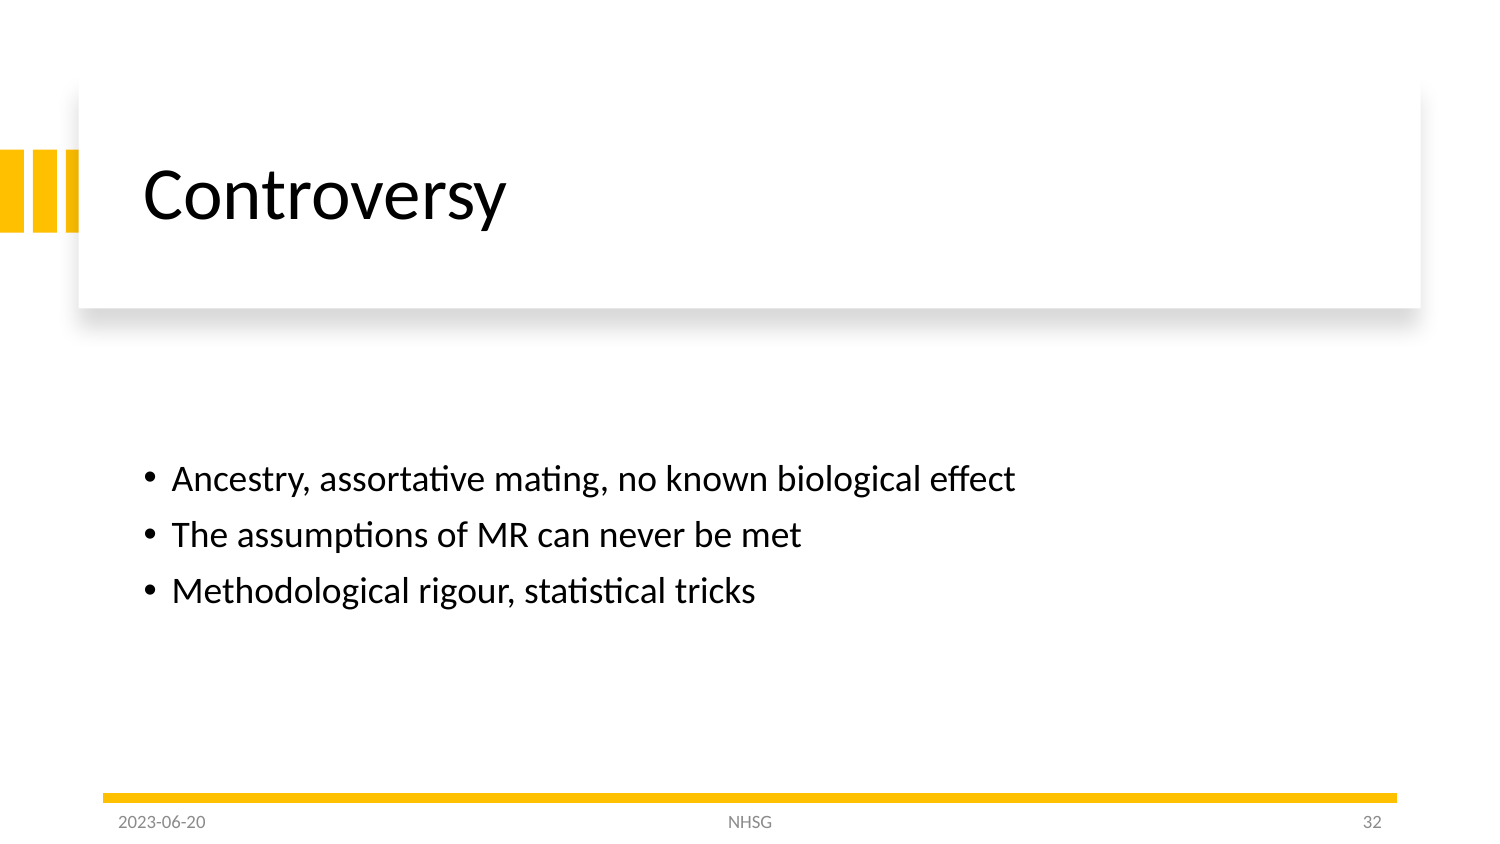

# Controversy

Ancestry, assortative mating, no known biological effect
The assumptions of MR can never be met
Methodological rigour, statistical tricks

2023-06-20
NHSG
32